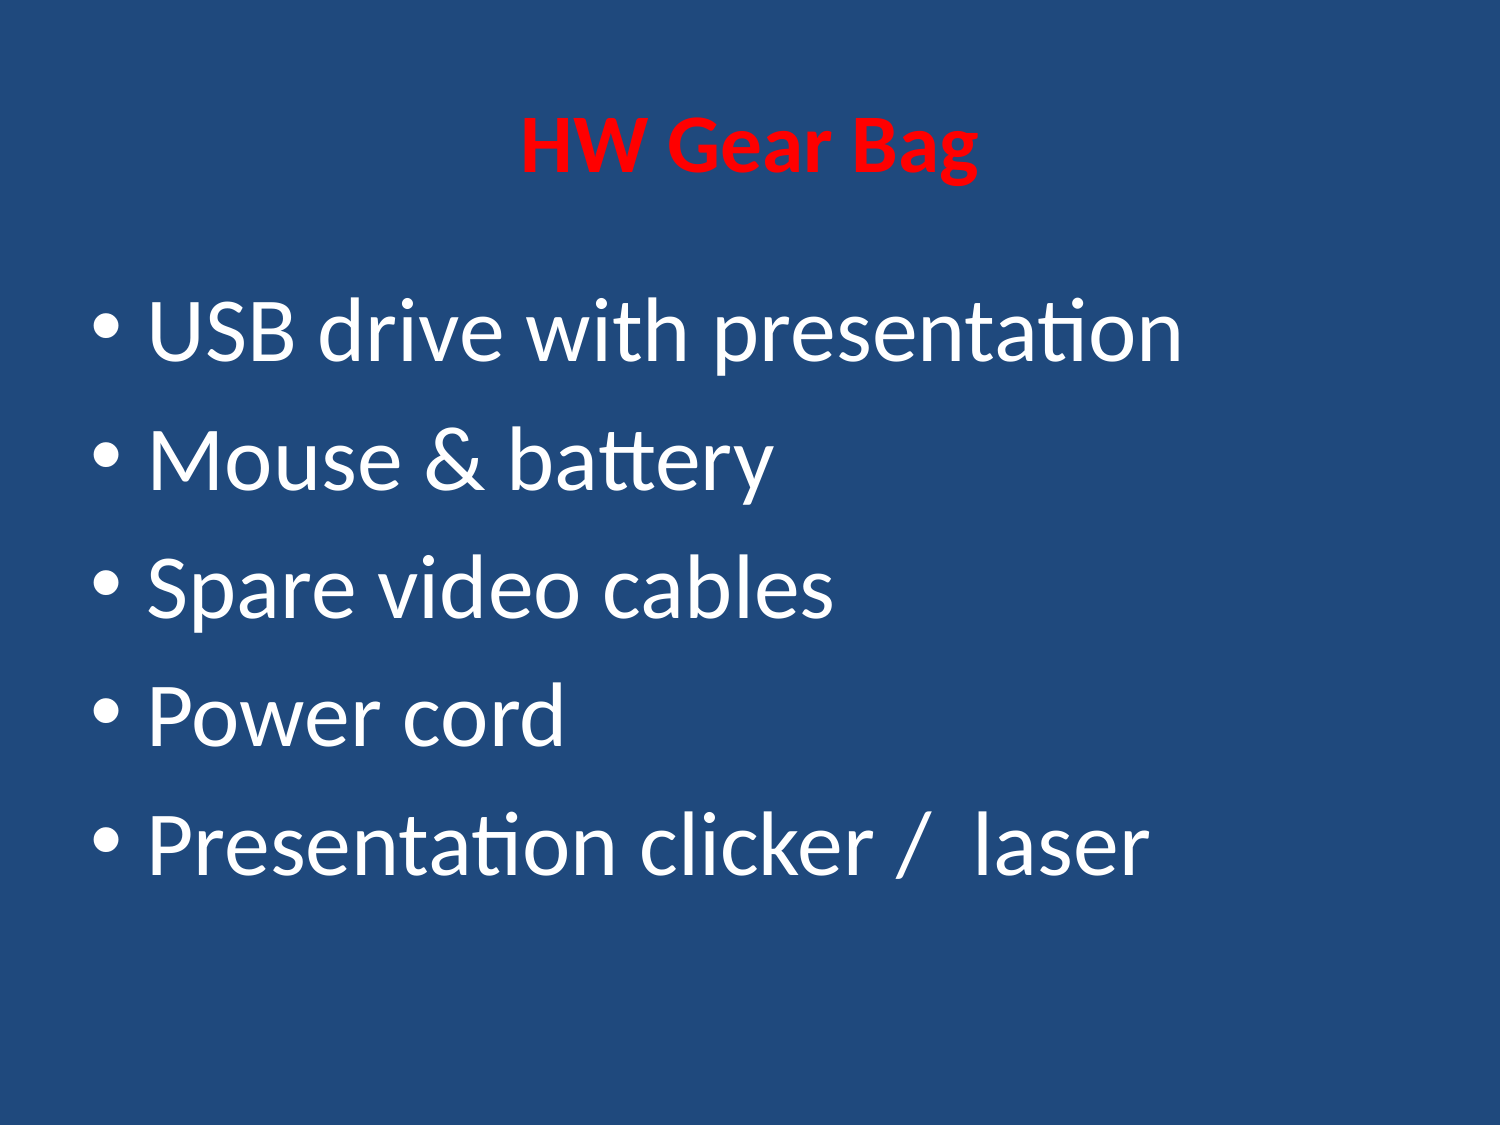

# HW Gear Bag
USB drive with presentation
Mouse & battery
Spare video cables
Power cord
Presentation clicker /  laser